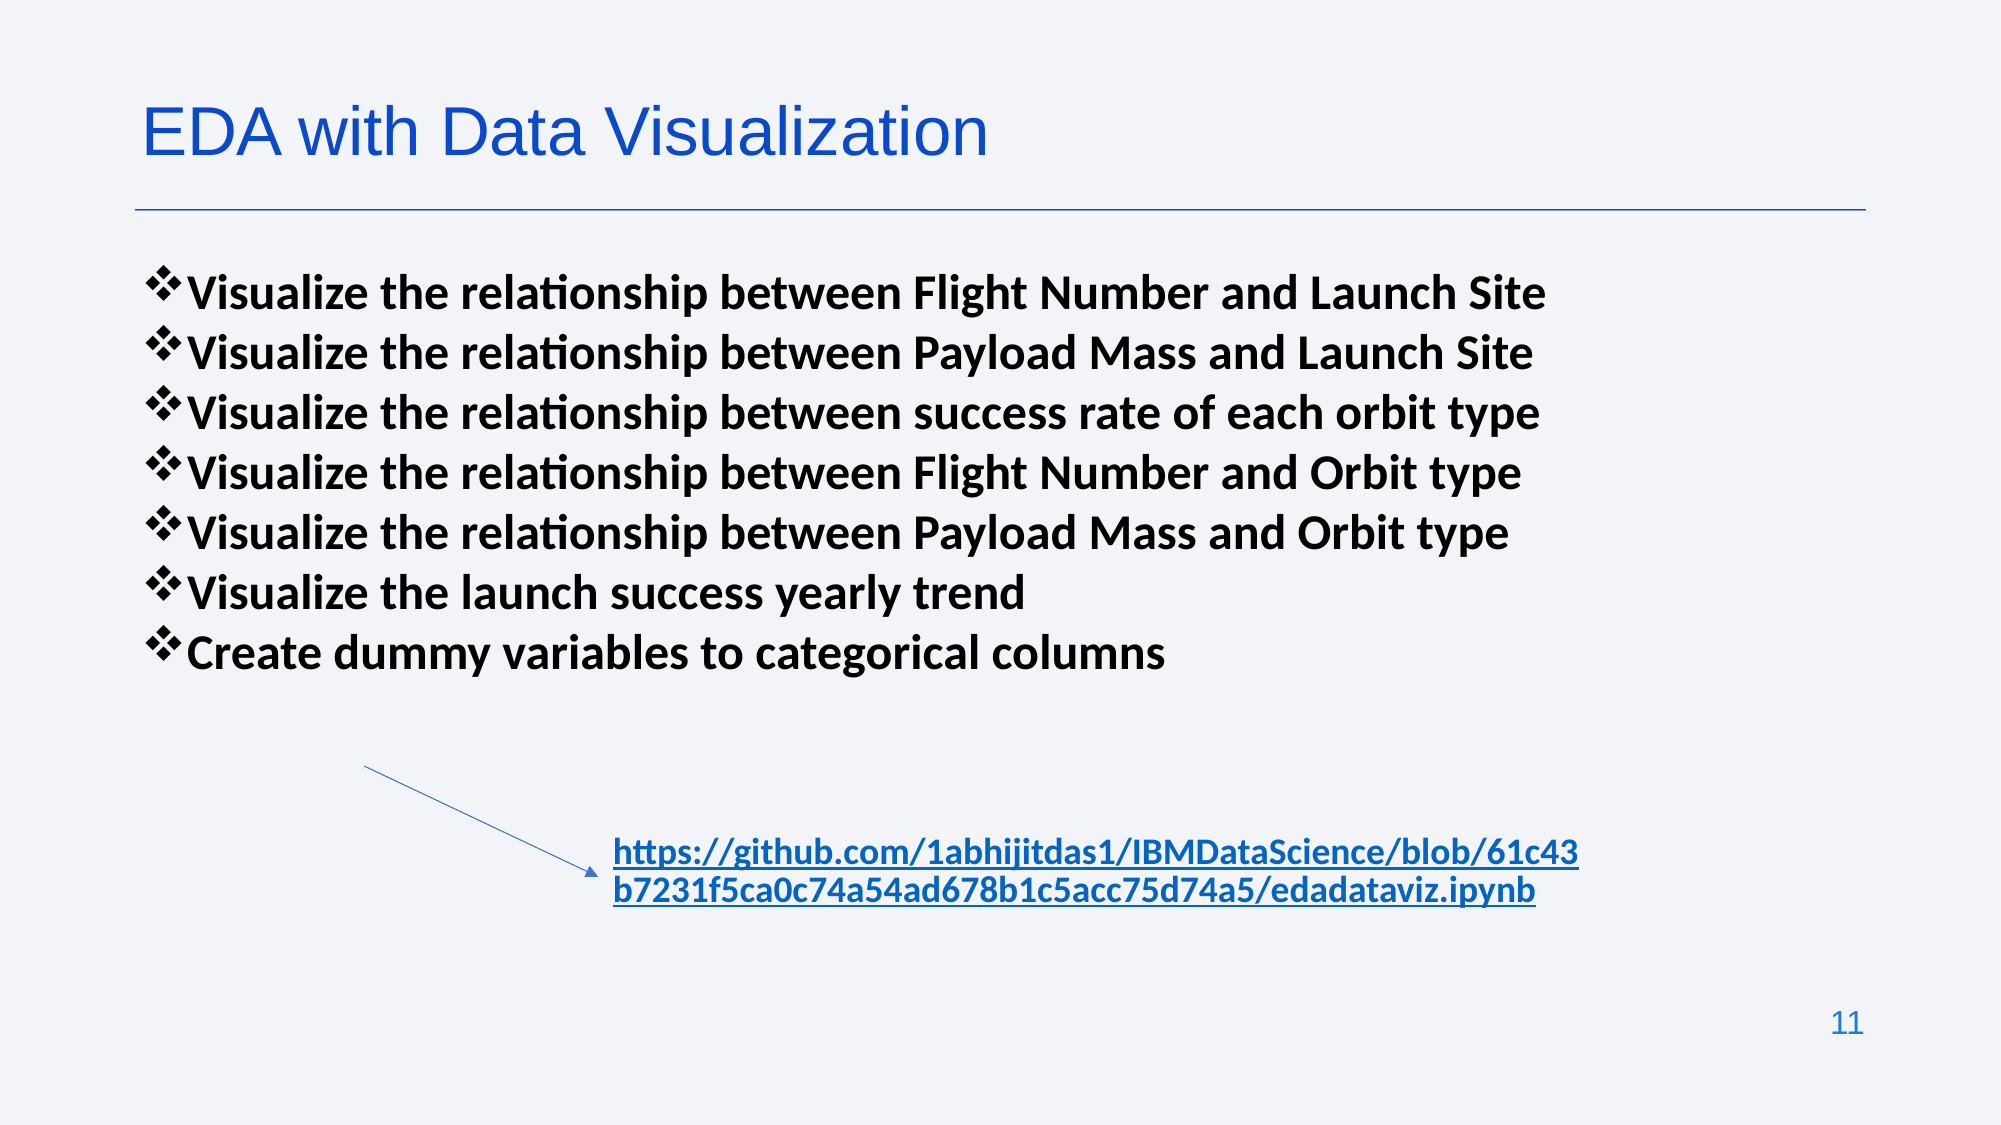

EDA with Data Visualization
Visualize the relationship between Flight Number and Launch Site
Visualize the relationship between Payload Mass and Launch Site
Visualize the relationship between success rate of each orbit type
Visualize the relationship between Flight Number and Orbit type
Visualize the relationship between Payload Mass and Orbit type
Visualize the launch success yearly trend
Create dummy variables to categorical columns

https://github.com/1abhijitdas1/IBMDataScience/blob/61c43b7231f5ca0c74a54ad678b1c5acc75d74a5/edadataviz.ipynb

11